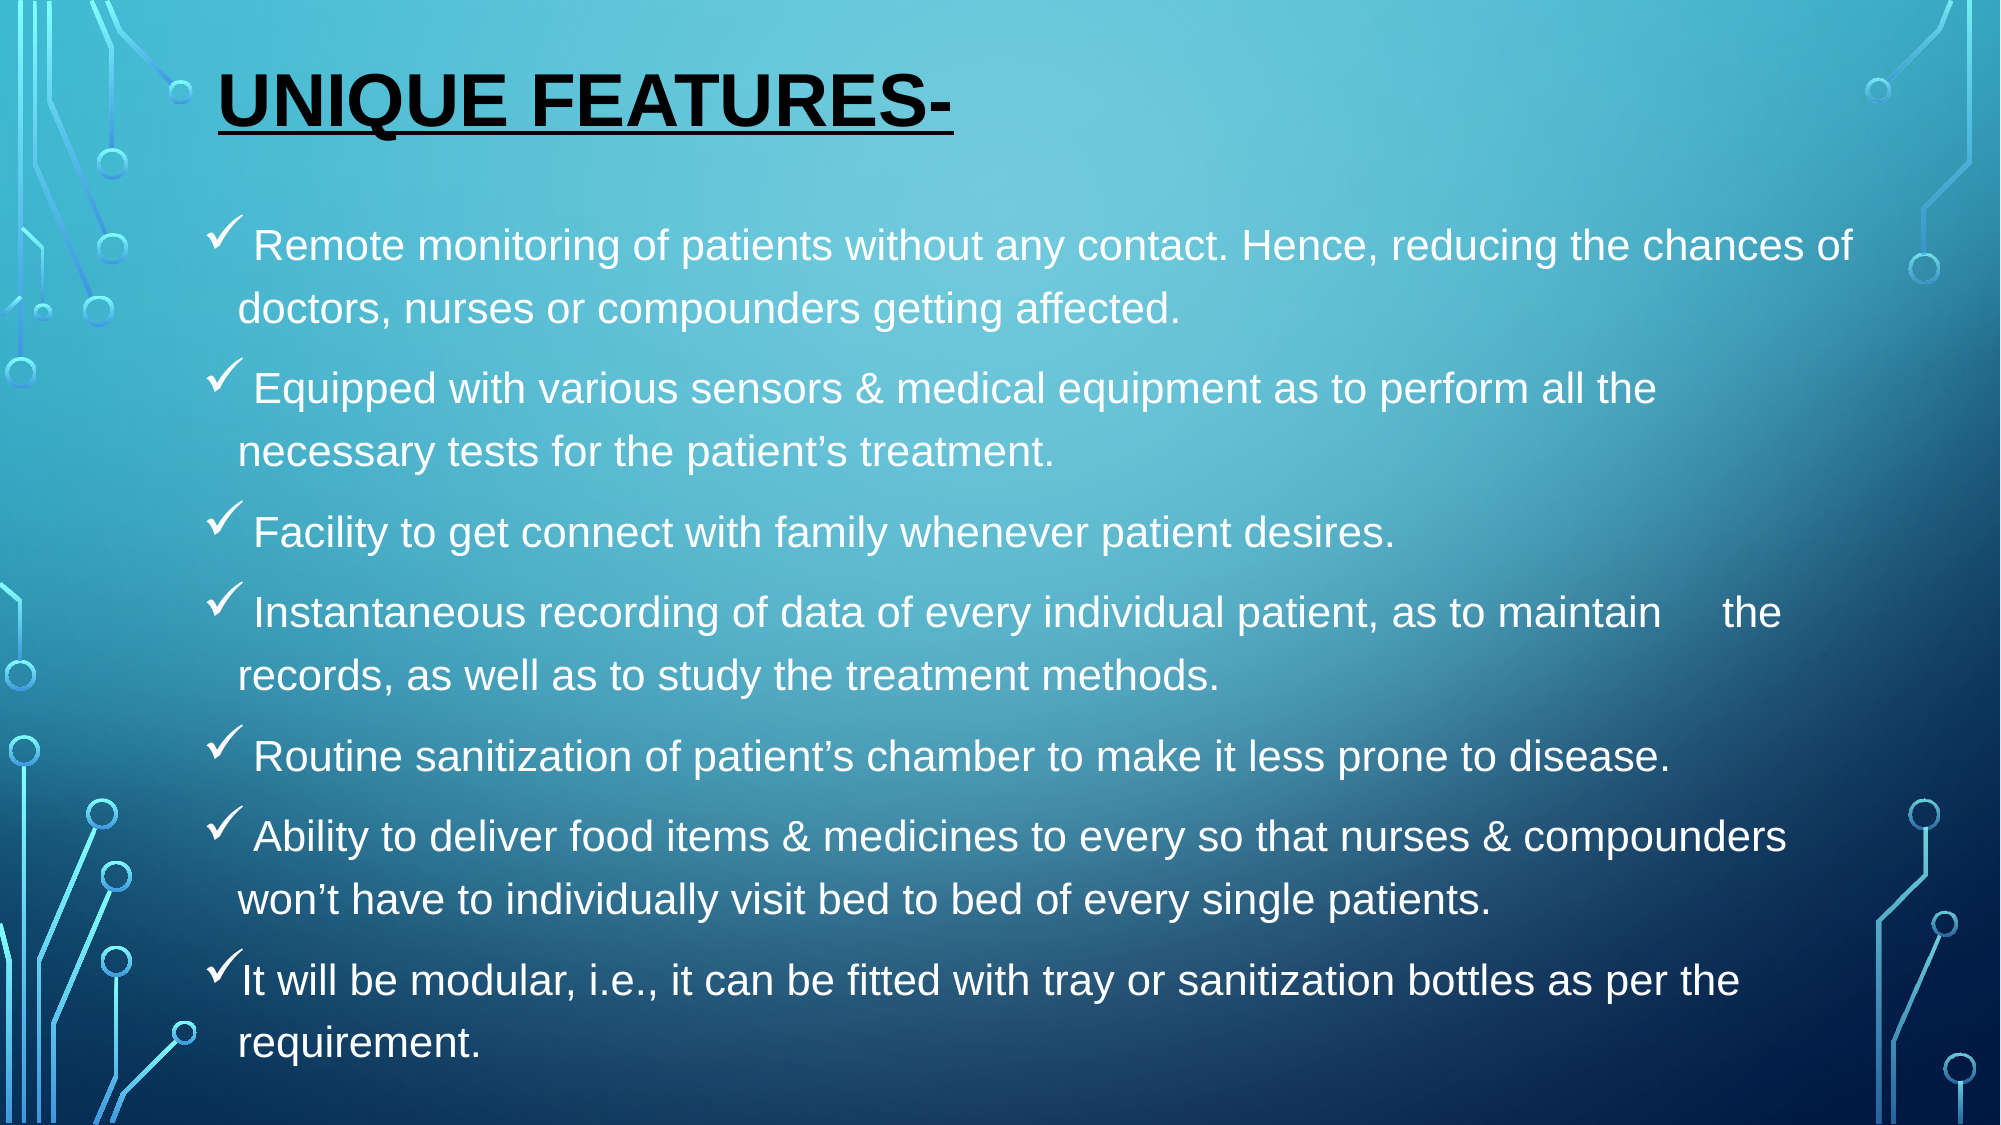

# Unique features-
 Remote monitoring of patients without any contact. Hence, reducing the chances of doctors, nurses or compounders getting affected.
 Equipped with various sensors & medical equipment as to perform all the necessary tests for the patient’s treatment.
 Facility to get connect with family whenever patient desires.
 Instantaneous recording of data of every individual patient, as to maintain     the records, as well as to study the treatment methods.
 Routine sanitization of patient’s chamber to make it less prone to disease.
 Ability to deliver food items & medicines to every so that nurses & compounders won’t have to individually visit bed to bed of every single patients.
It will be modular, i.e., it can be fitted with tray or sanitization bottles as per the requirement.